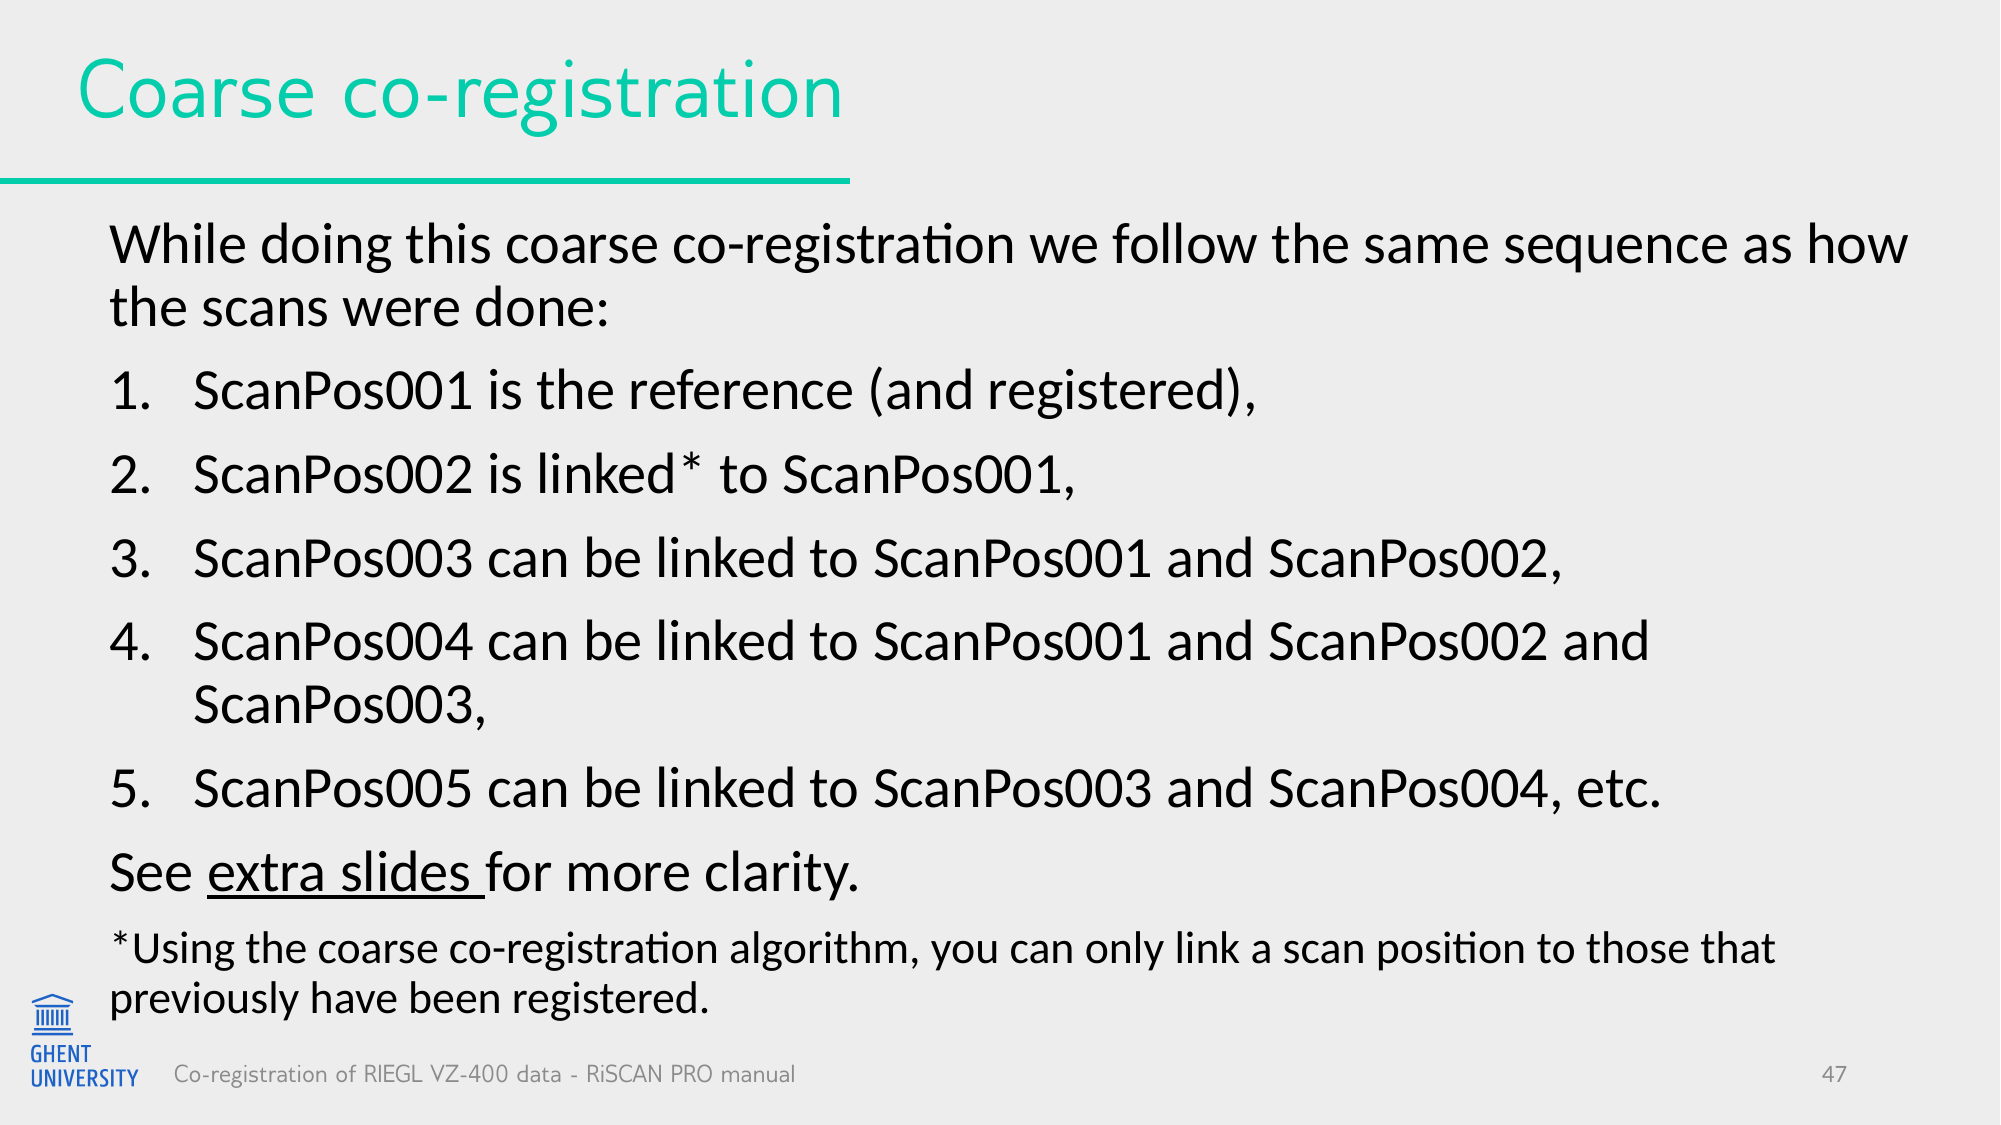

# Coarse co-registration
While doing this coarse co-registration we follow the same sequence as how the scans were done:
ScanPos001 is the reference (and registered),
ScanPos002 is linked* to ScanPos001,
ScanPos003 can be linked to ScanPos001 and ScanPos002,
ScanPos004 can be linked to ScanPos001 and ScanPos002 and ScanPos003,
ScanPos005 can be linked to ScanPos003 and ScanPos004, etc.
See extra slides for more clarity.
*Using the coarse co-registration algorithm, you can only link a scan position to those that previously have been registered.

Co-registration of RIEGL VZ-400 data - RiSCAN PRO manual
47